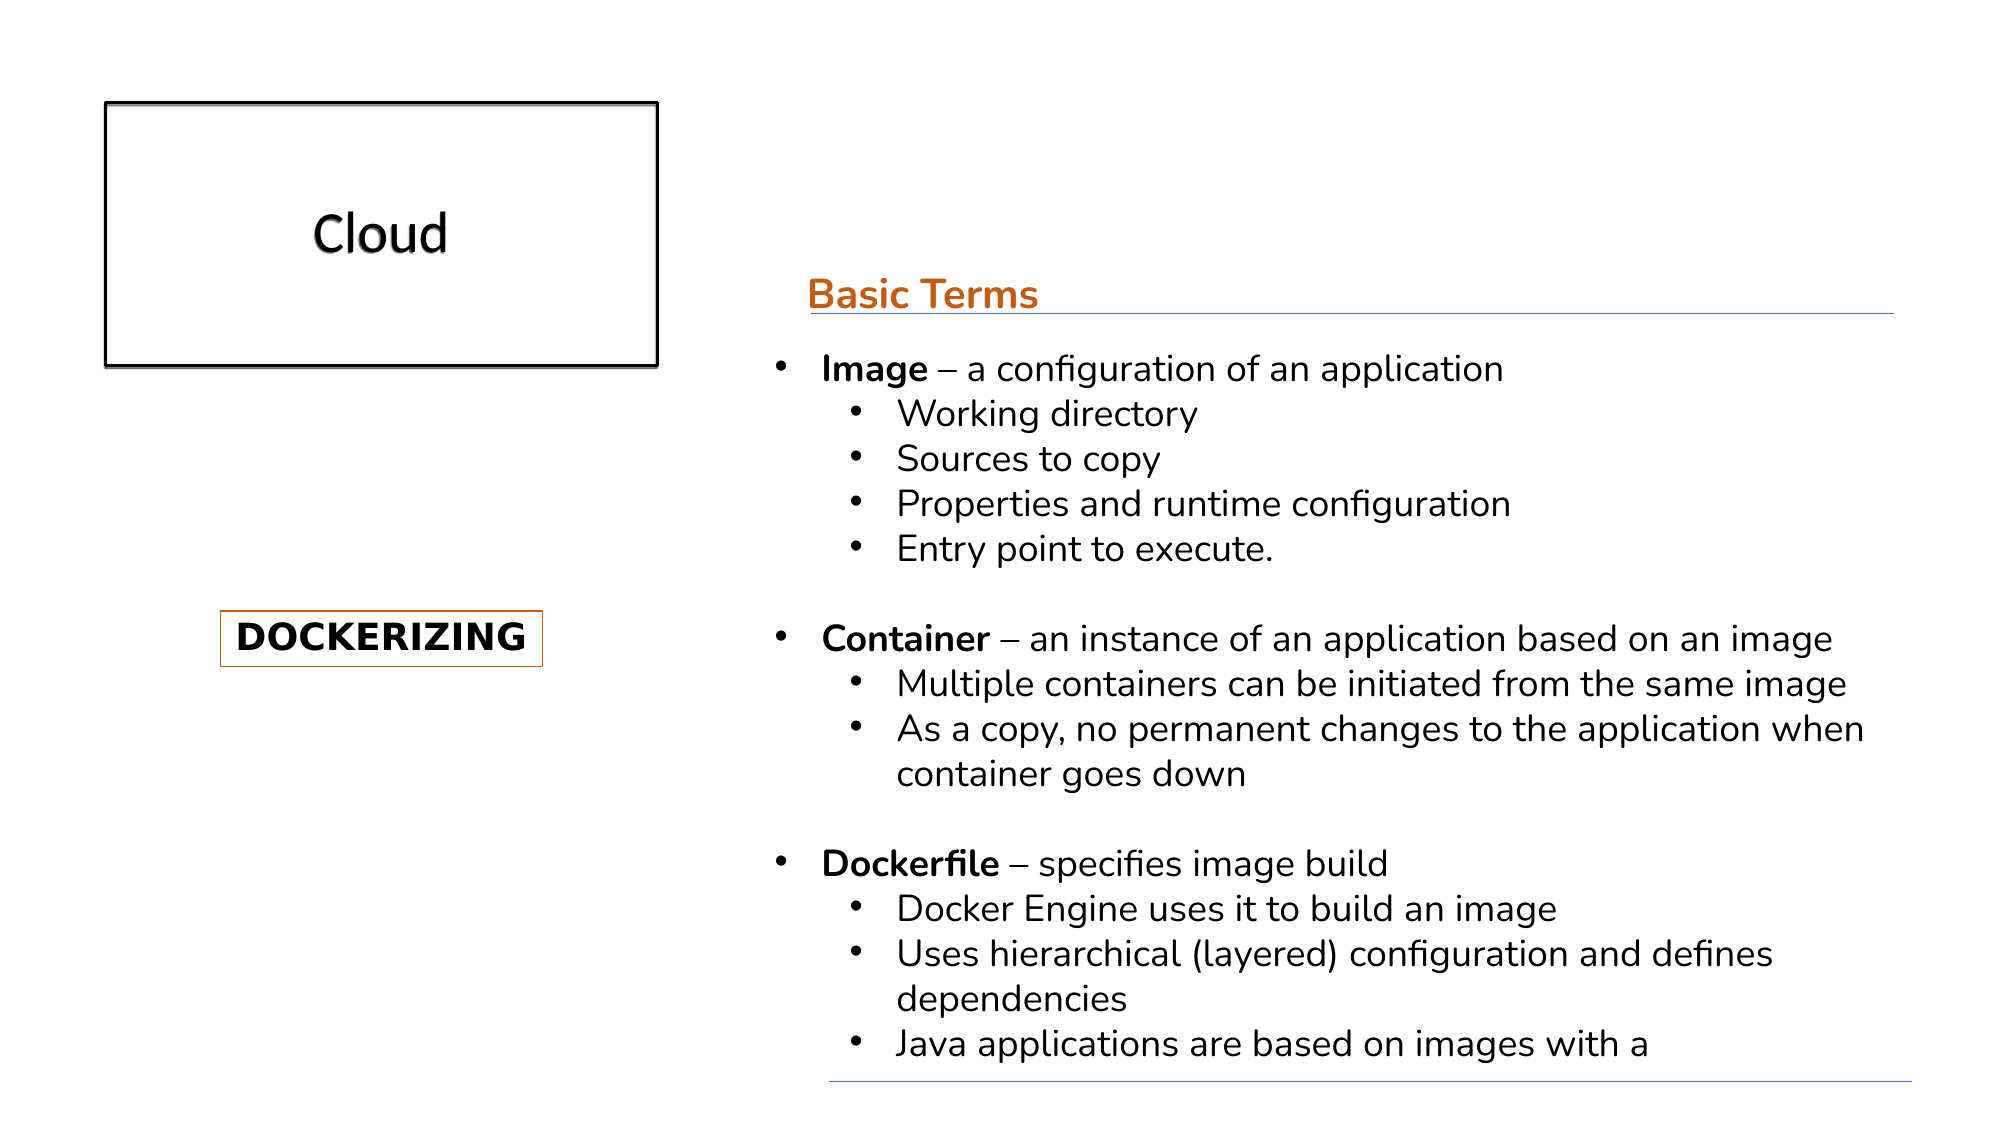

# Cloud
Basic Terms
Image – a configuration of an application
Working directory
Sources to copy
Properties and runtime configuration
Entry point to execute.

Container – an instance of an application based on an image
Multiple containers can be initiated from the same image
As a copy, no permanent changes to the application when container goes down

Dockerfile – specifies image build
Docker Engine uses it to build an image
Uses hierarchical (layered) configuration and defines dependencies
Java applications are based on images with a
DOCKERIZING